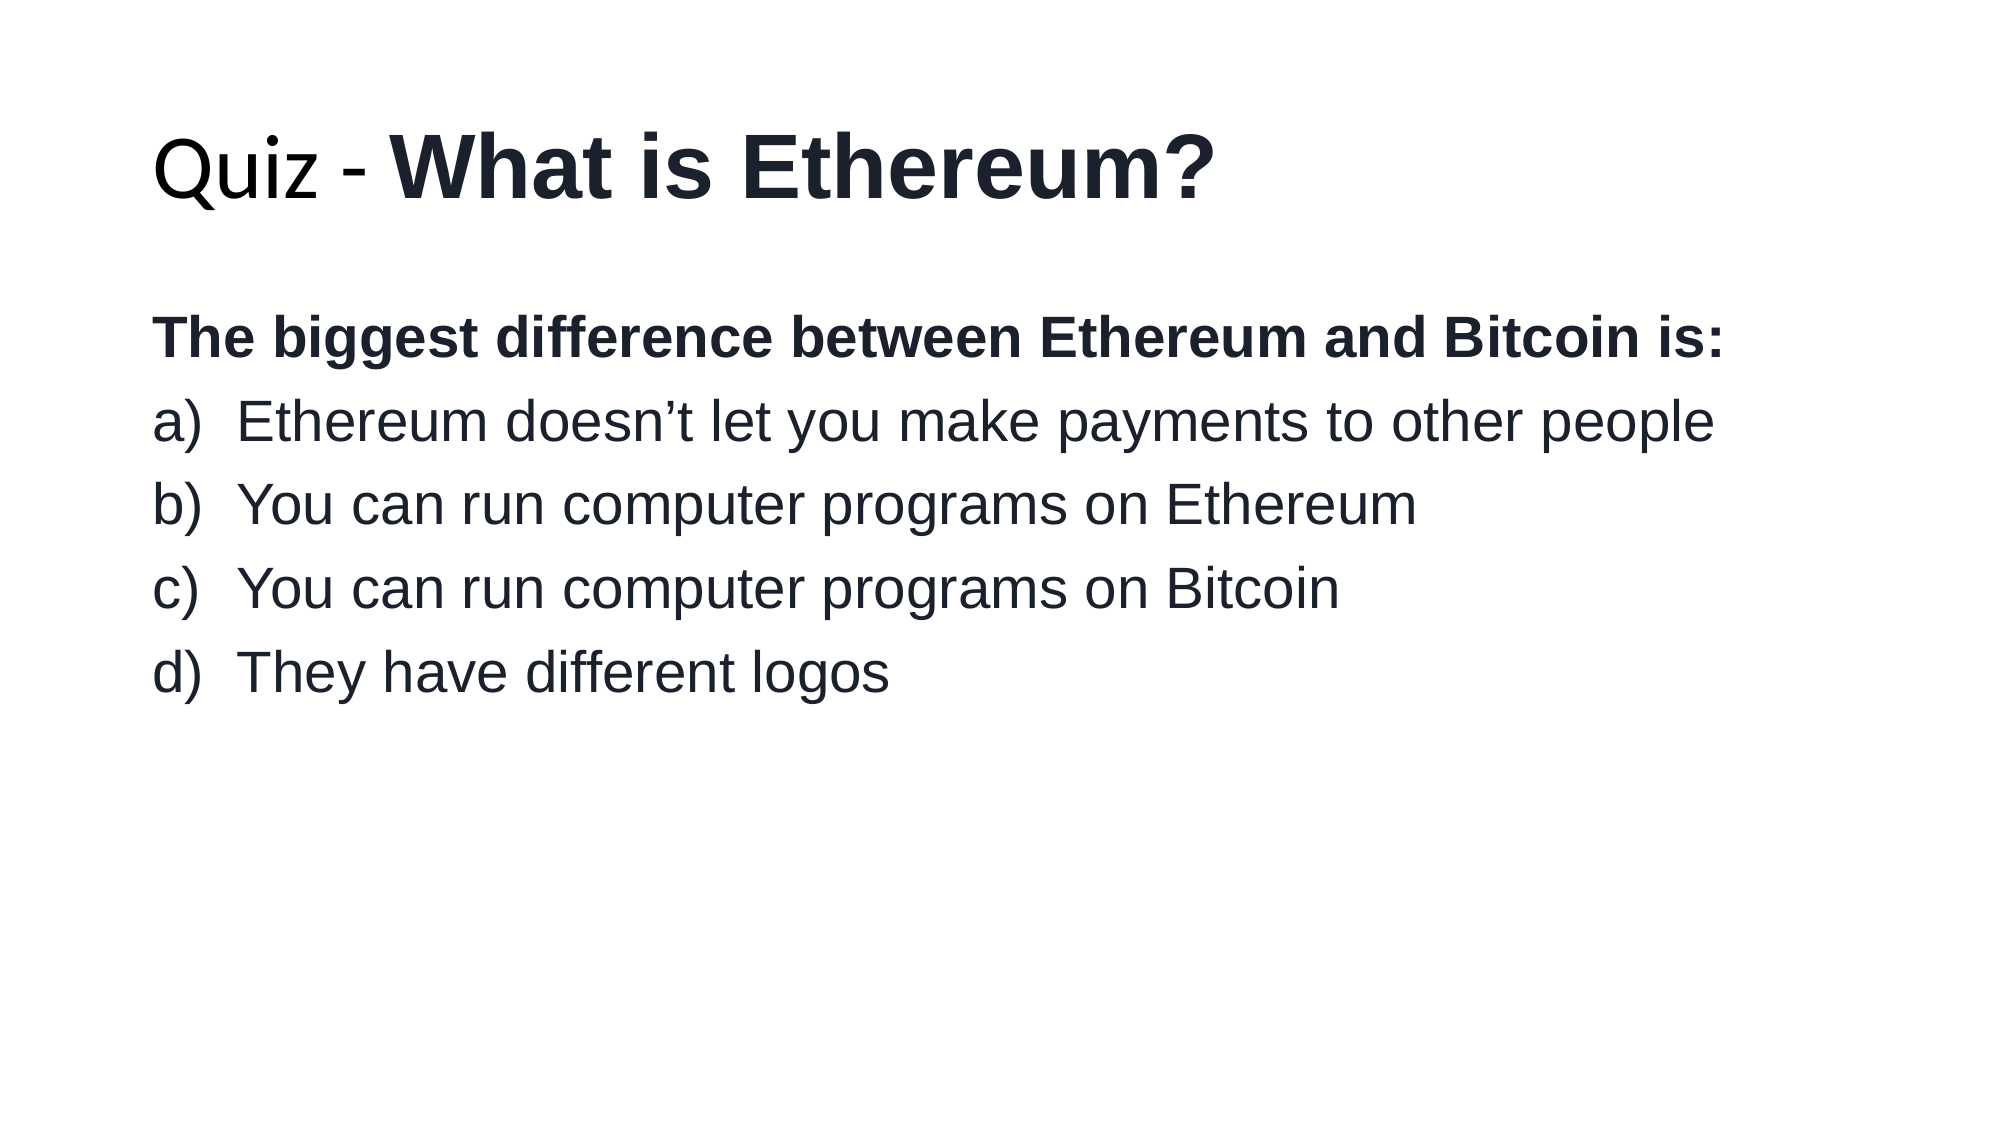

# Quiz - What is Ethereum?
The biggest difference between Ethereum and Bitcoin is:
Ethereum doesn’t let you make payments to other people
You can run computer programs on Ethereum
You can run computer programs on Bitcoin
They have different logos